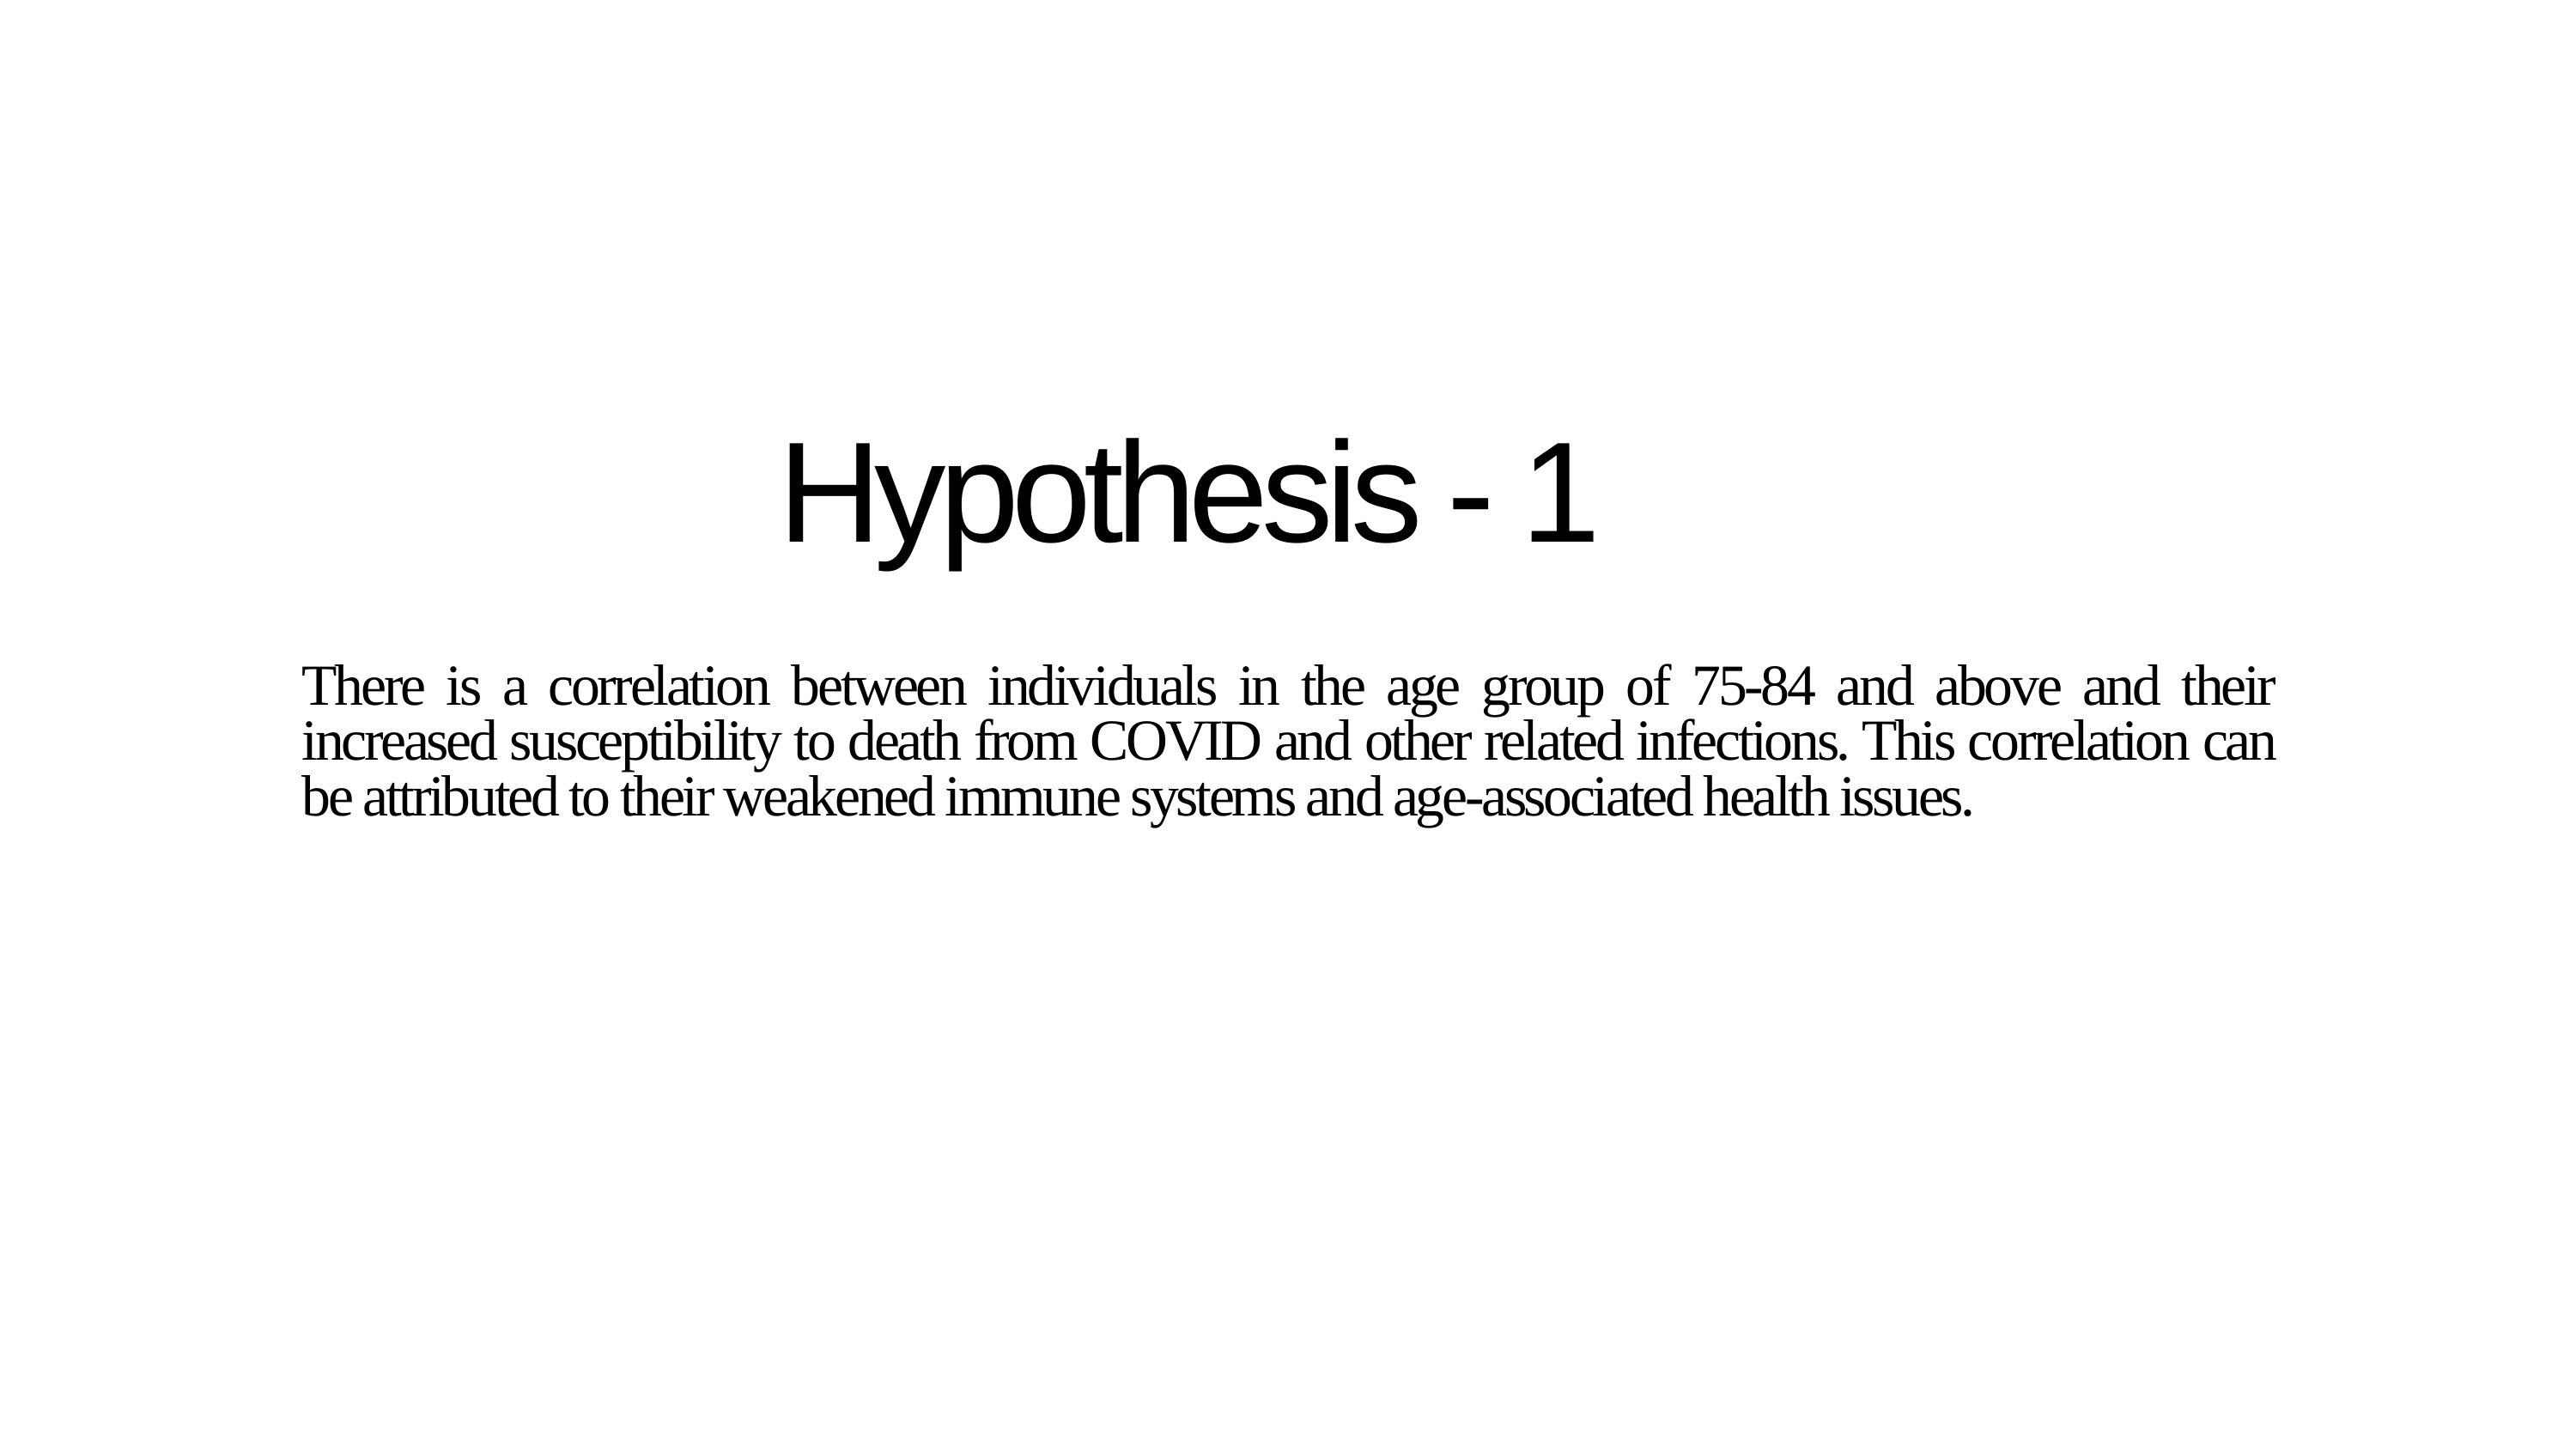

Hypothesis - 1

There is a correlation between individuals in the age group of 75-84 and above and their increased susceptibility to death from COVID and other related infections. This correlation can be attributed to their weakened immune systems and age-associated health issues.